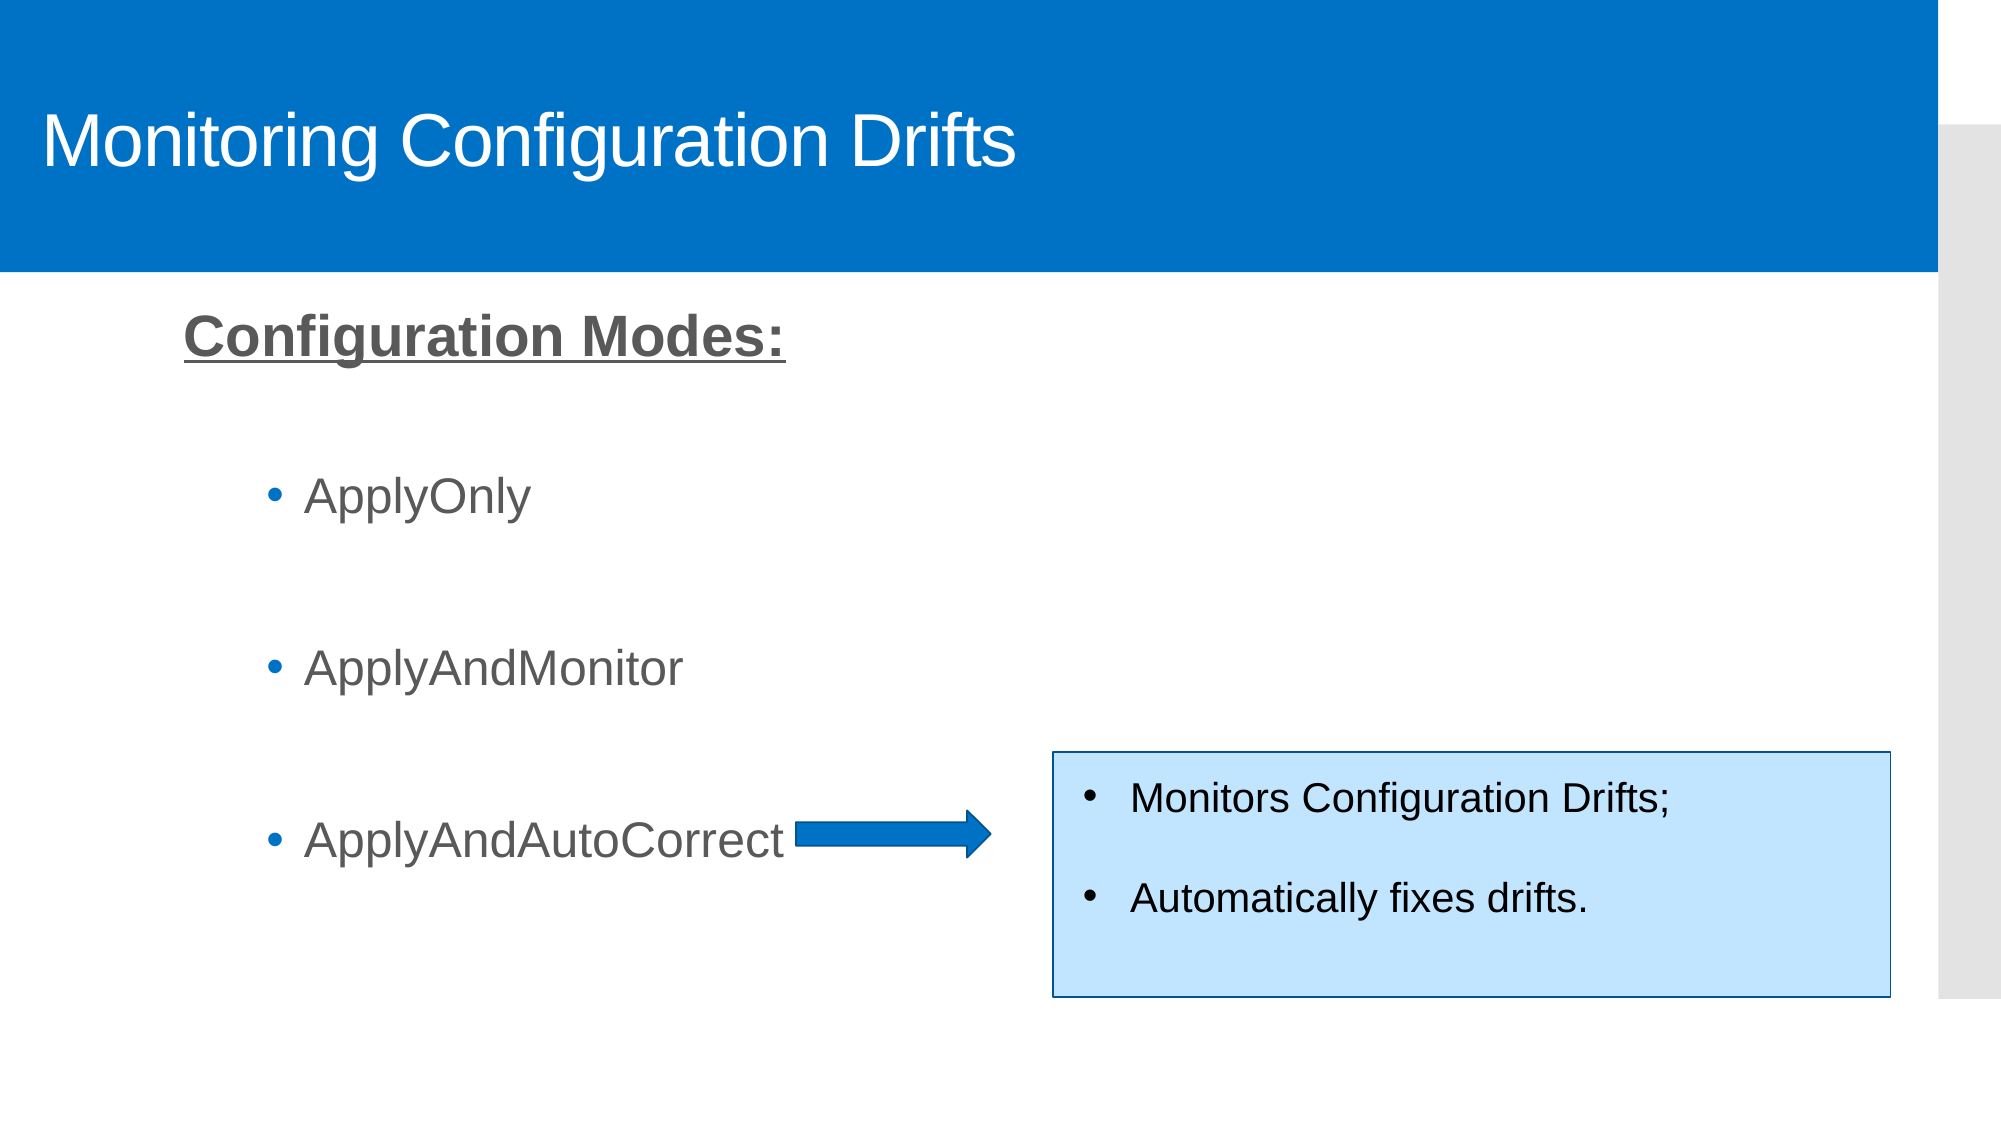

# Monitoring Configuration Drifts
Configuration Modes:

ApplyOnly

ApplyAndMonitor

ApplyAndAutoCorrect

Monitors Configuration Drifts;

Automatically fixes drifts.